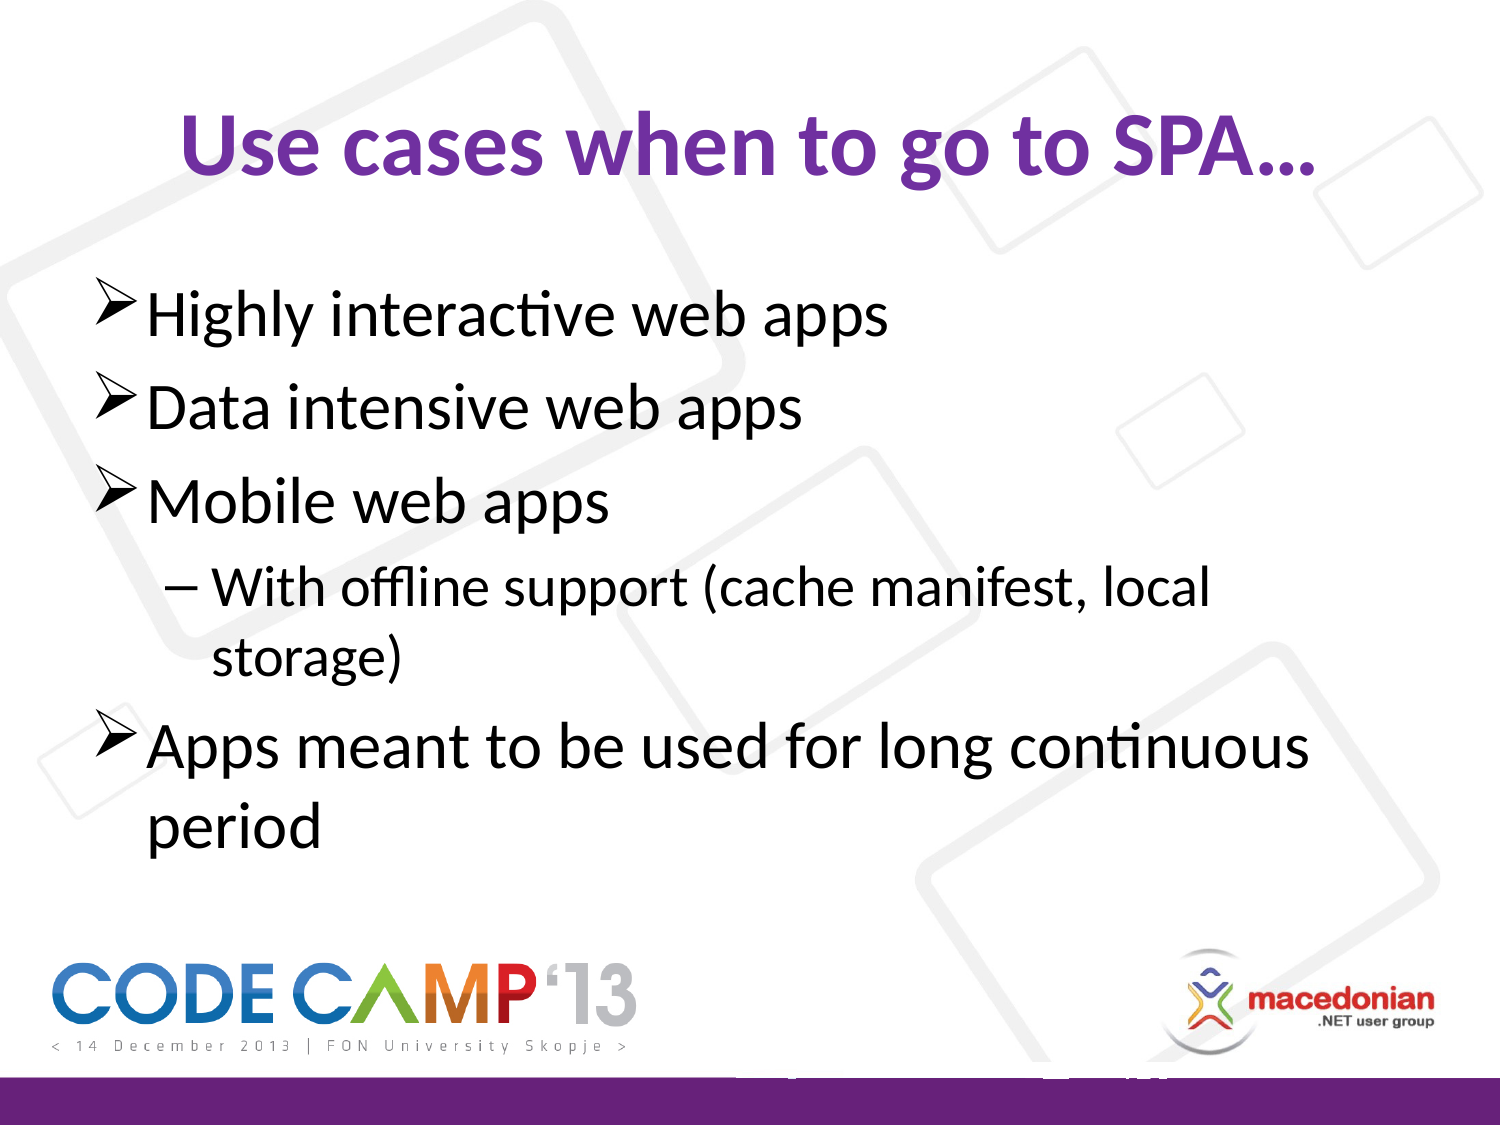

# Use cases when to go to SPA…
Highly interactive web apps
Data intensive web apps
Mobile web apps
With offline support (cache manifest, local storage)
Apps meant to be used for long continuous period